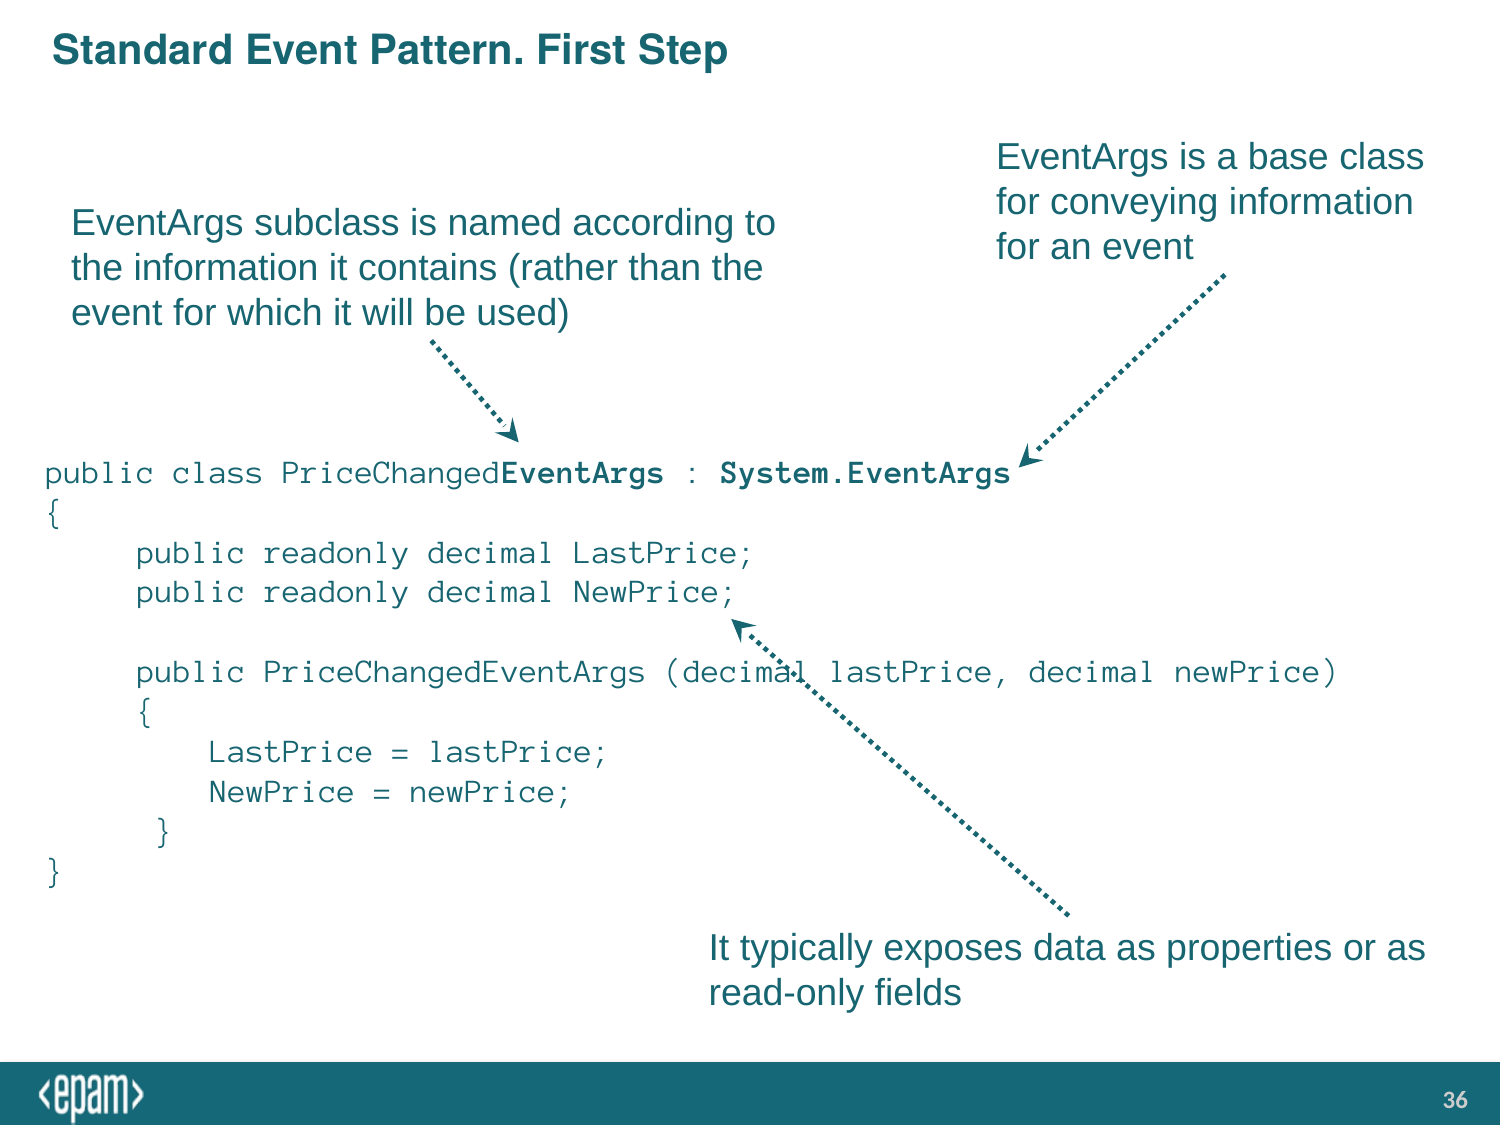

# Standard Event Pattern. First Step
EventArgs is a base class for conveying information for an event
EventArgs subclass is named according to the information it contains (rather than the event for which it will be used)
public class PriceChangedEventArgs : System.EventArgs
{
     public readonly decimal LastPrice;
     public readonly decimal NewPrice;

     public PriceChangedEventArgs (decimal lastPrice, decimal newPrice)
     {
         LastPrice = lastPrice;
         NewPrice = newPrice;
      }
}
It typically exposes data as properties or as read-only fields